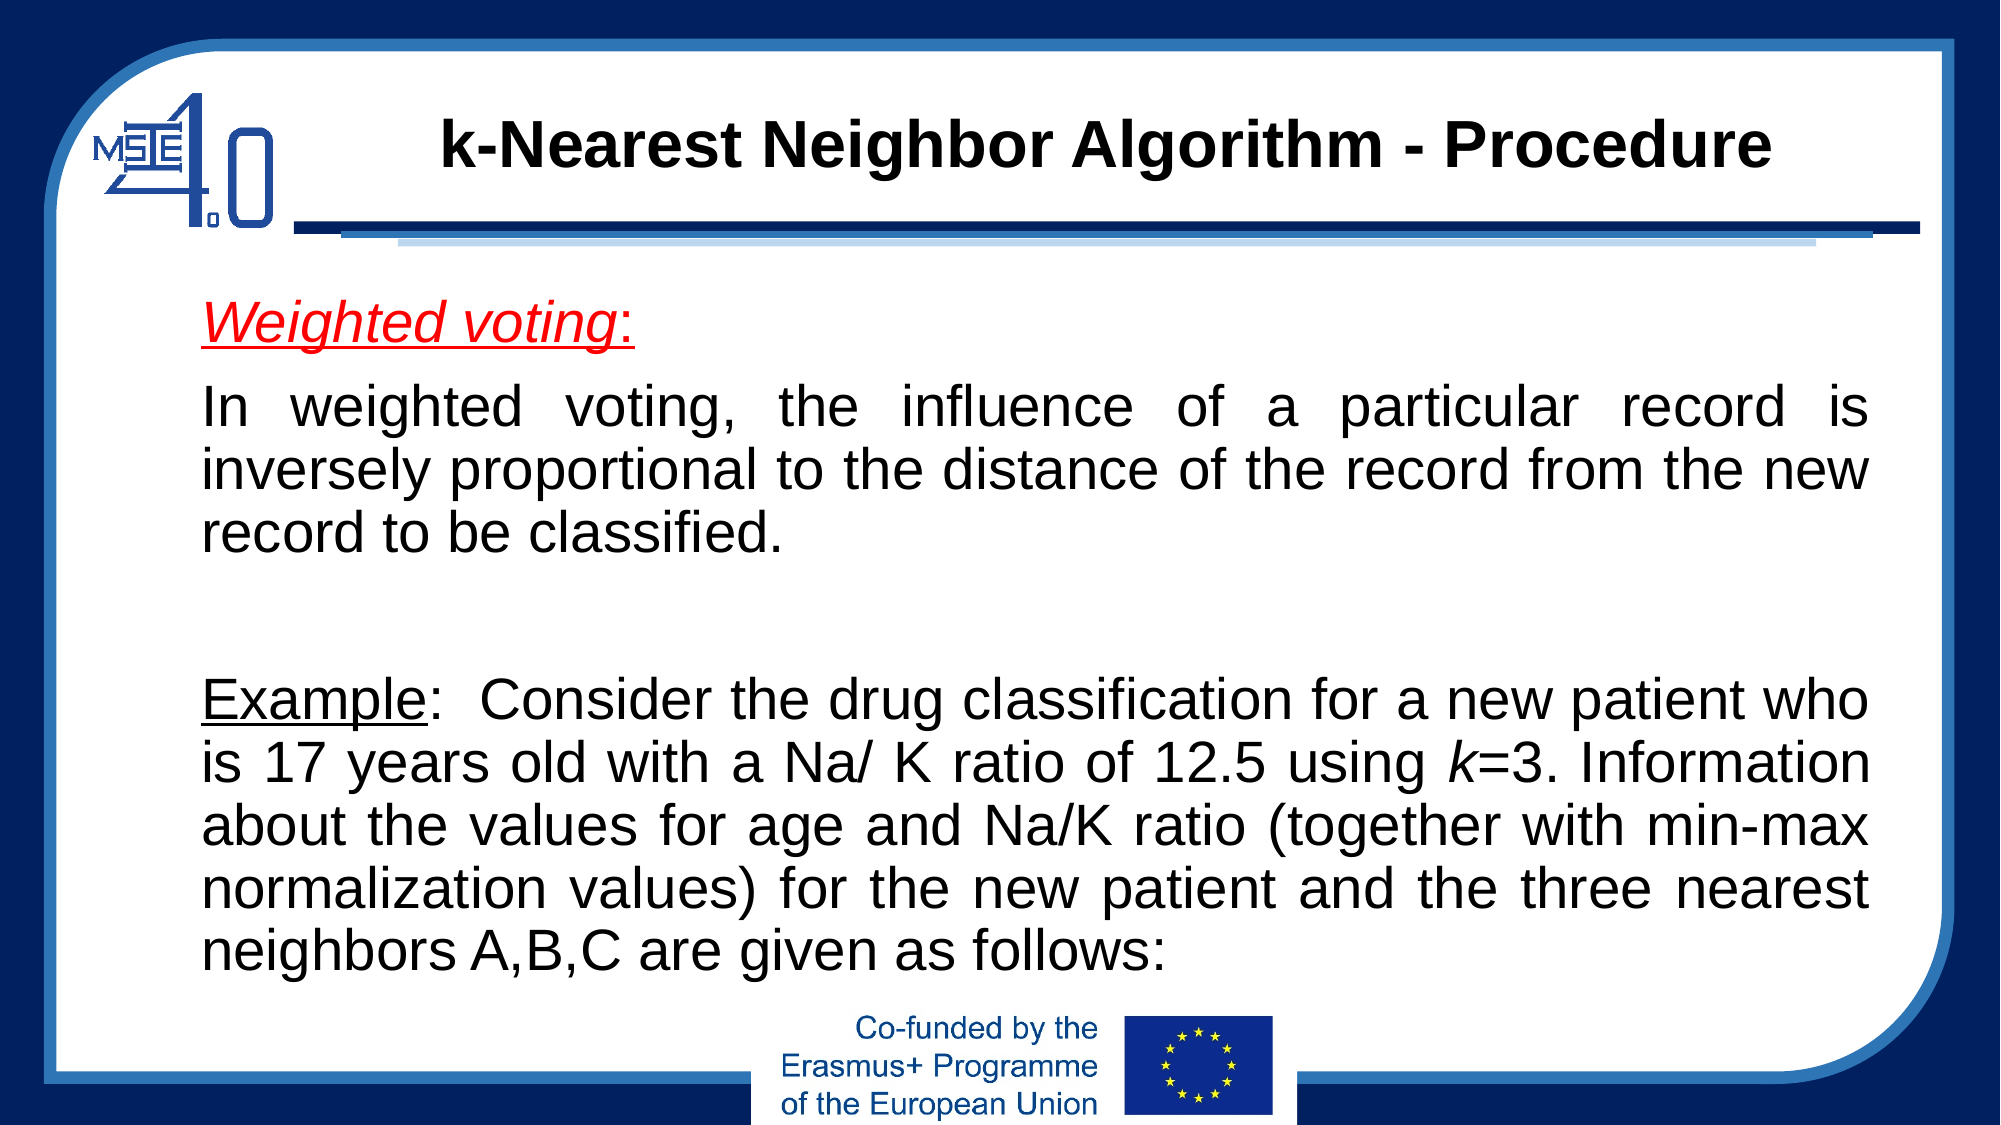

# k-Nearest Neighbor Algorithm - Procedure
Weighted voting:
In weighted voting, the influence of a particular record is inversely proportional to the distance of the record from the new record to be classified.

Example:  Consider the drug classification for a new patient who is 17 years old with a Na/ K ratio of 12.5 using k=3. Information about the values for age and Na/K ratio (together with min-max normalization values) for the new patient and the three nearest neighbors A,B,C are given as follows: